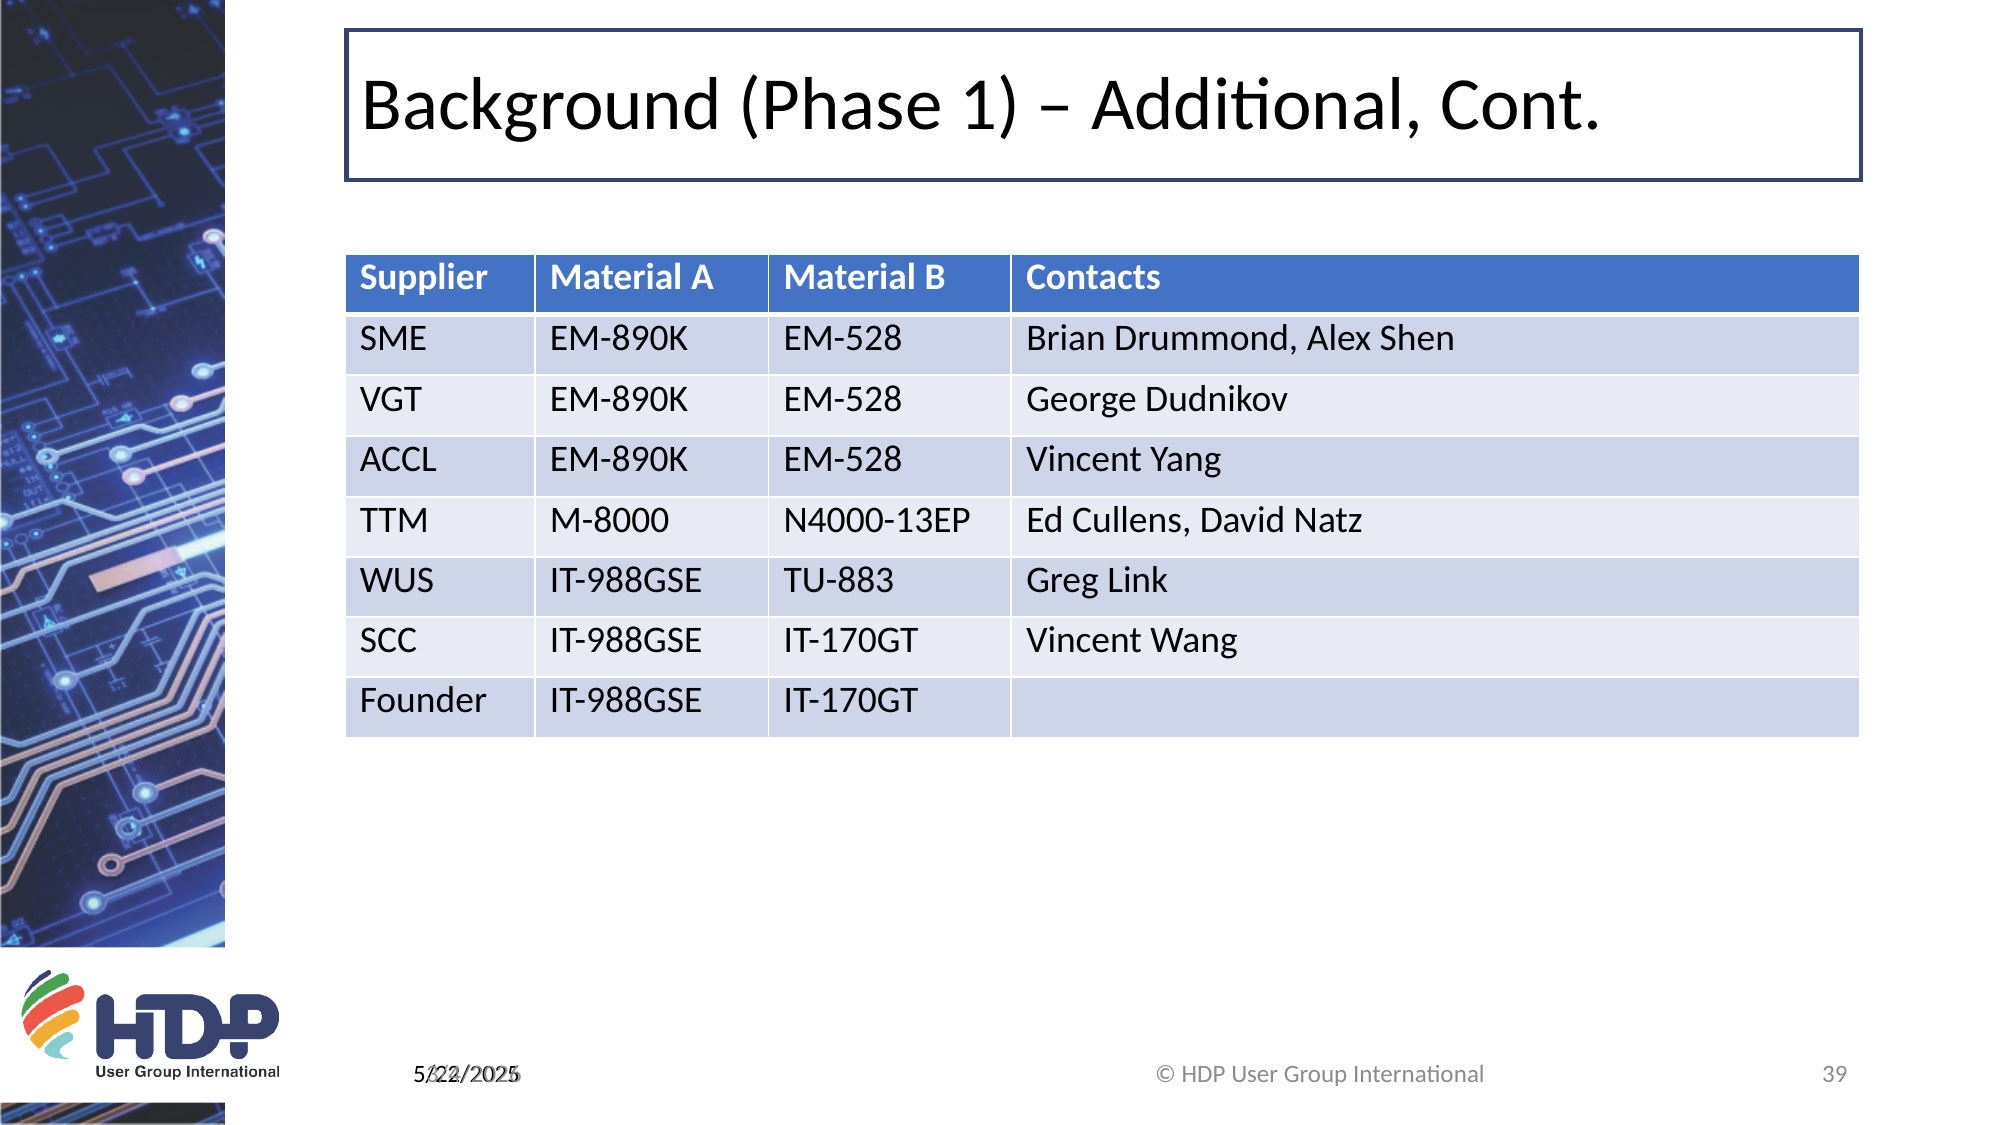

# Background (Phase 1) – Additional, Cont.
| Supplier | Material A | Material B | Contacts |
| --- | --- | --- | --- |
| SME | EM-890K | EM-528 | Brian Drummond, Alex Shen |
| VGT | EM-890K | EM-528 | George Dudnikov |
| ACCL | EM-890K | EM-528 | Vincent Yang |
| TTM | M-8000 | N4000-13EP | Ed Cullens, David Natz |
| WUS | IT-988GSE | TU-883 | Greg Link |
| SCC | IT-988GSE | IT-170GT | Vincent Wang |
| Founder | IT-988GSE | IT-170GT |  |
3/4/2026
© HDP User Group International
39
5/22/2025